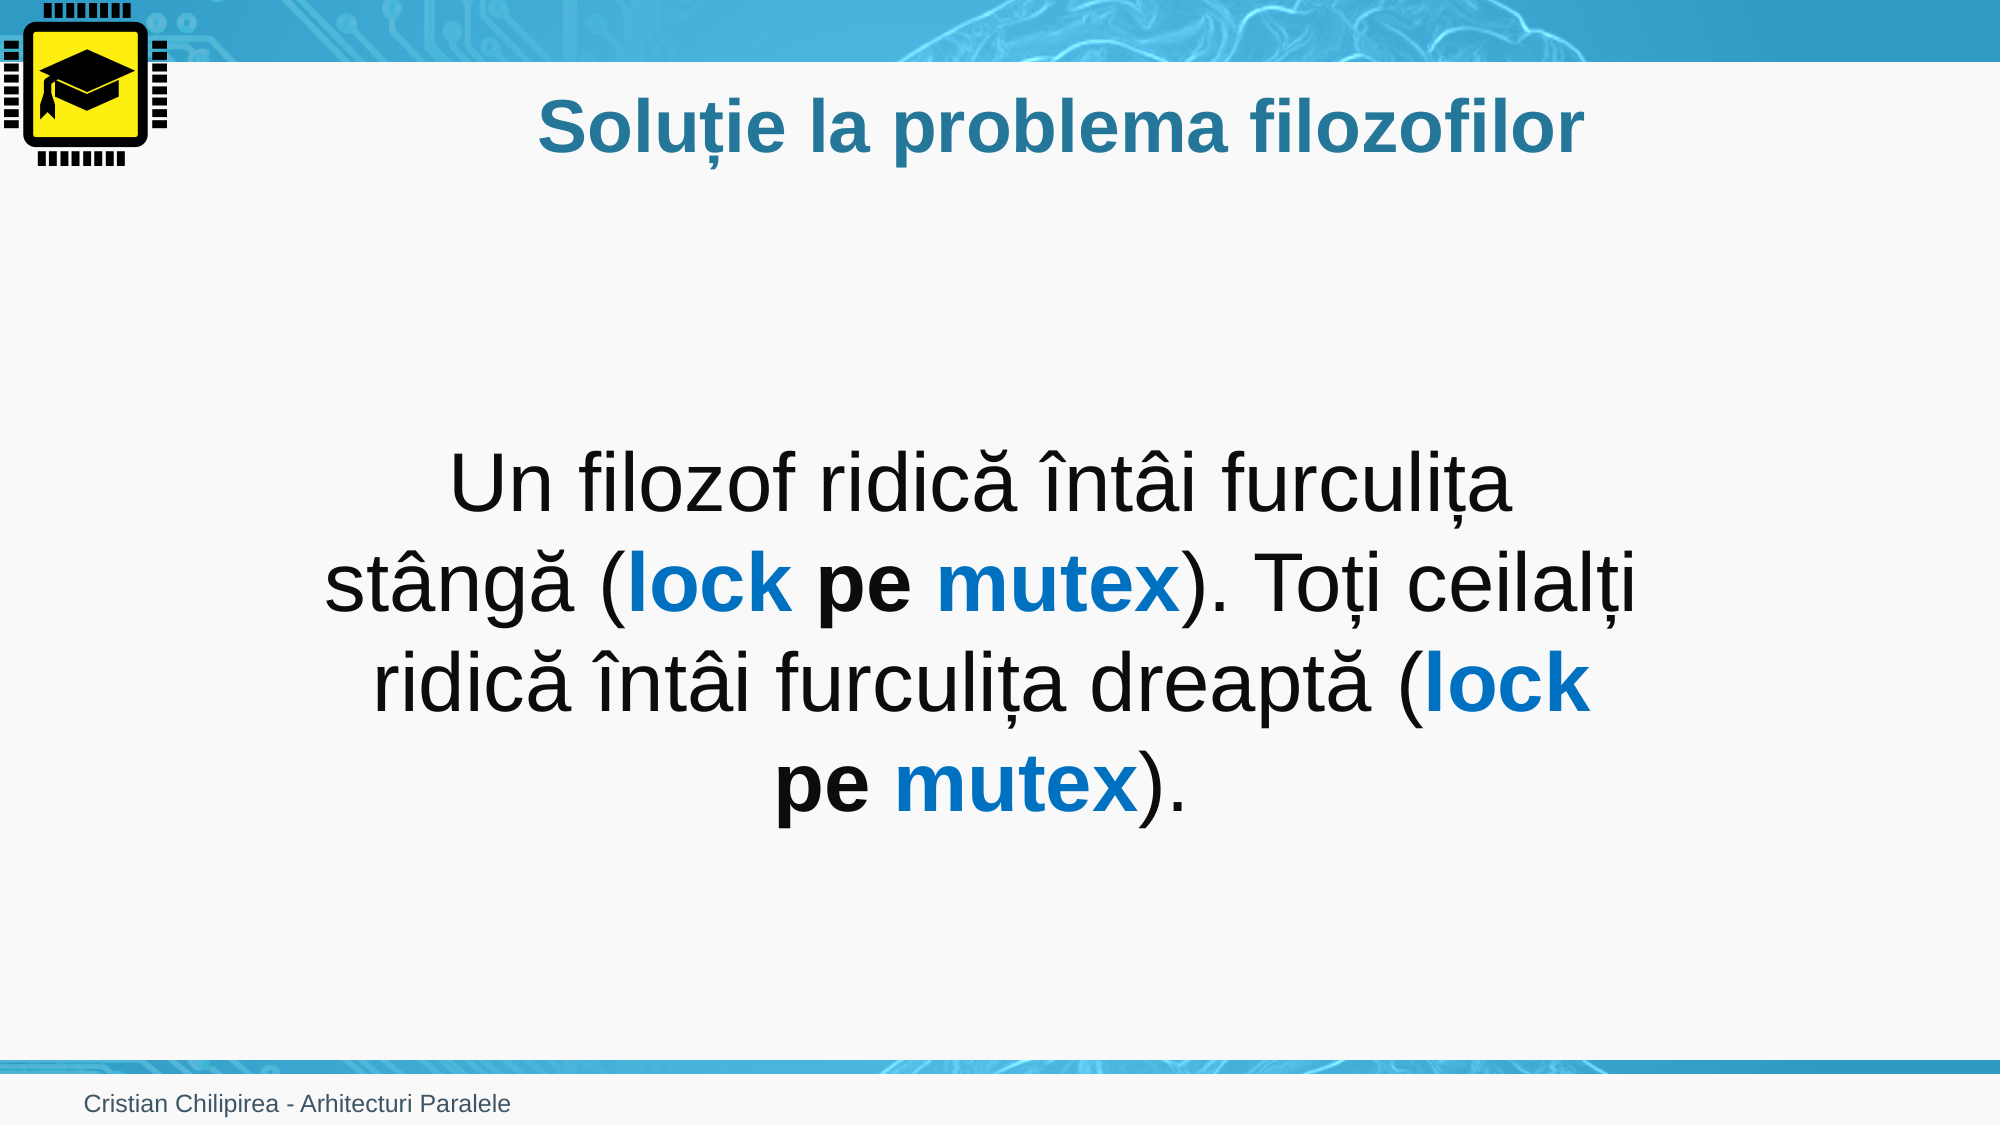

# Soluție la problema filozofilor
Un filozof ridică întâi furculița stângă (lock pe mutex). Toți ceilalți ridică întâi furculița dreaptă (lock pe mutex).
Cristian Chilipirea - Arhitecturi Paralele